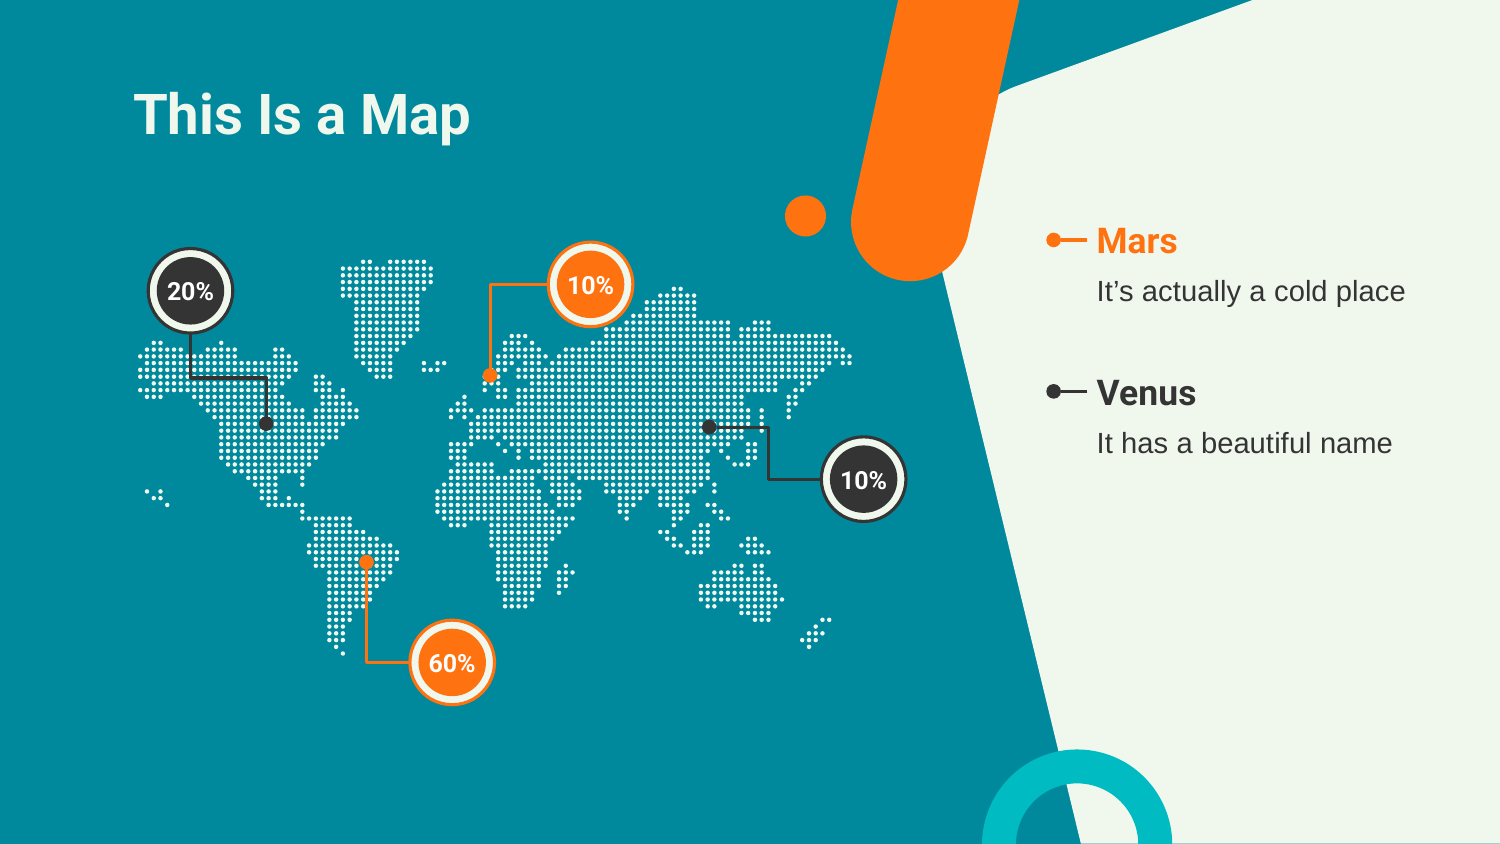

# This Is a Map
Mars

It’s actually a cold place

10%
20%
Venus

It has a beautiful name

10%

60%